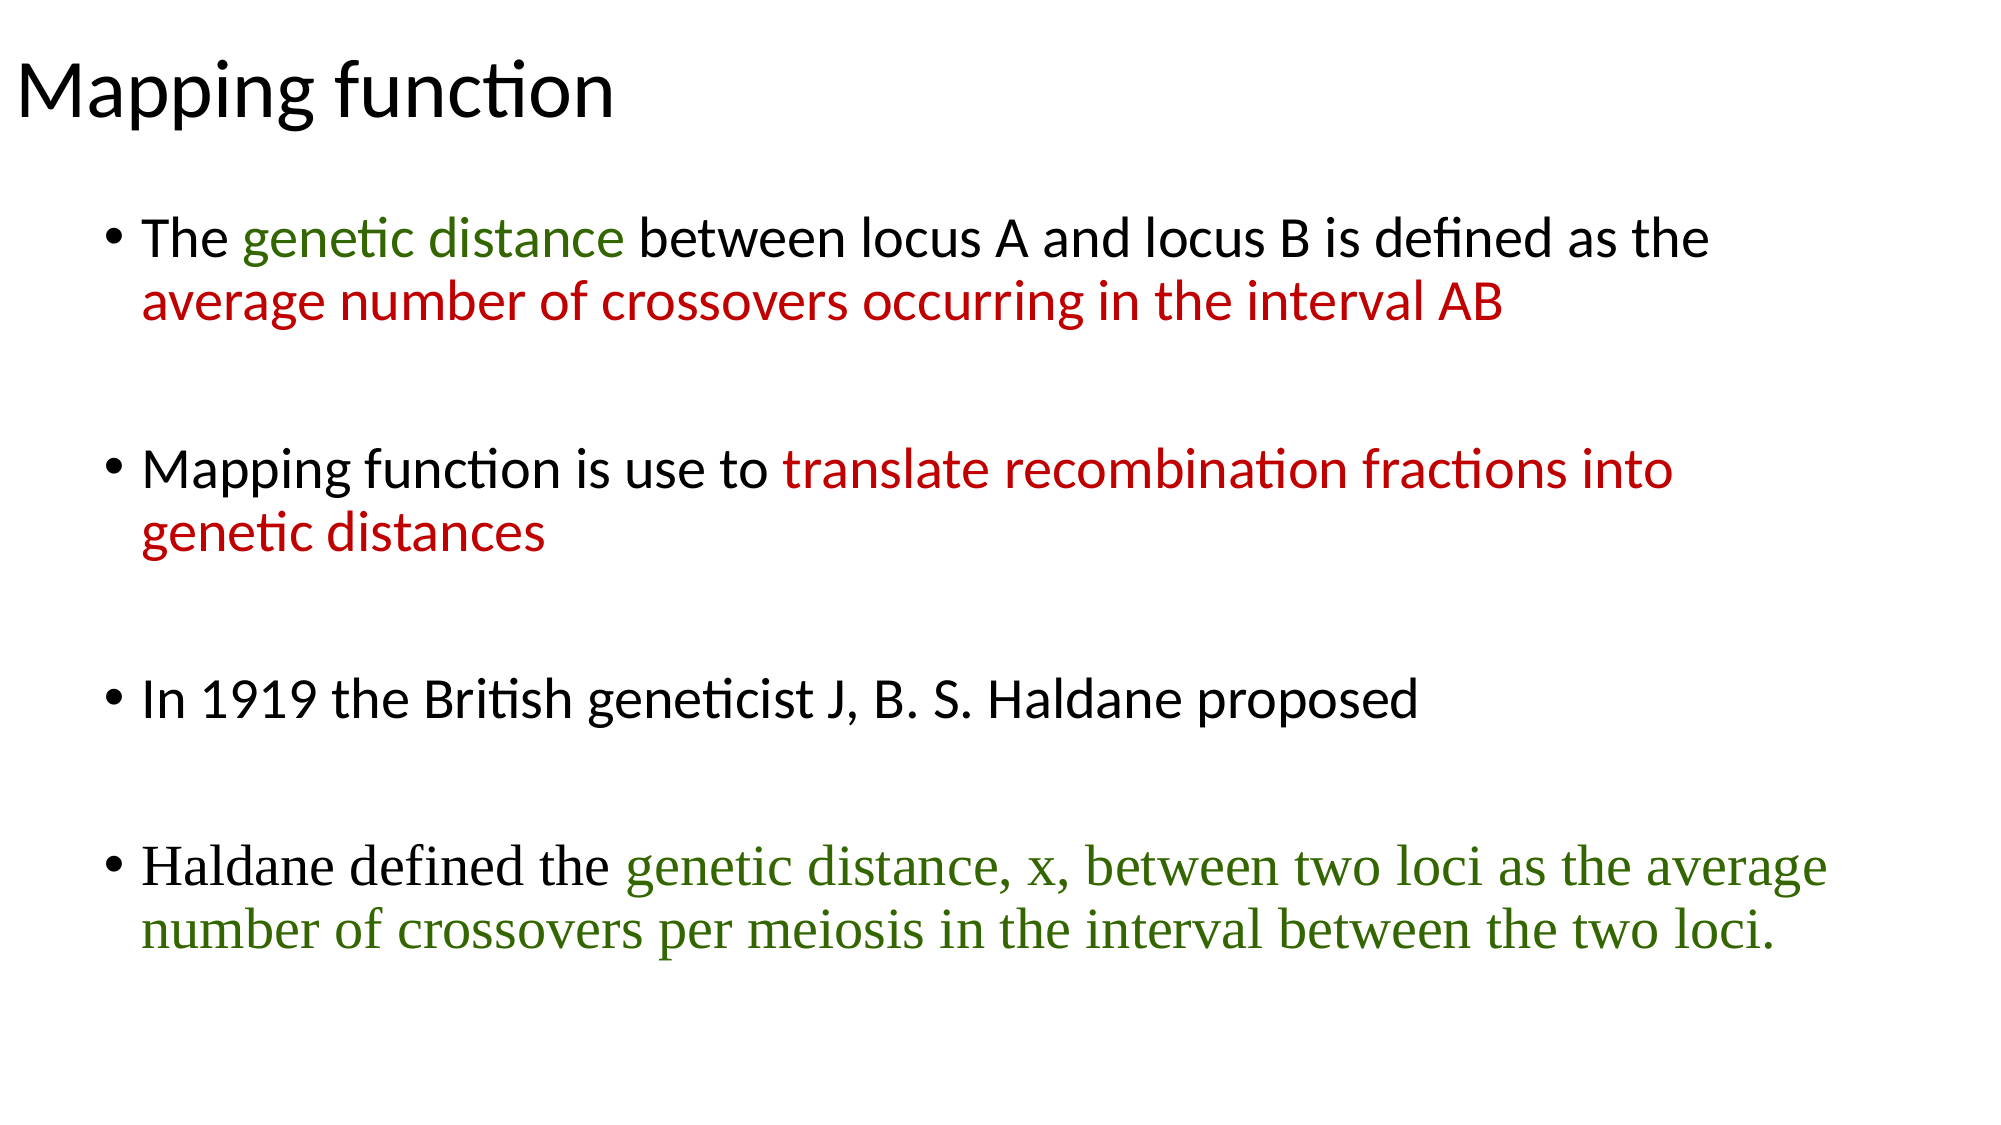

# Mapping function
The genetic distance between locus A and locus B is defined as the average number of crossovers occurring in the interval AB

Mapping function is use to translate recombination fractions into genetic distances

In 1919 the British geneticist J, B. S. Haldane proposed

Haldane defined the genetic distance, x, between two loci as the average number of crossovers per meiosis in the interval between the two loci.